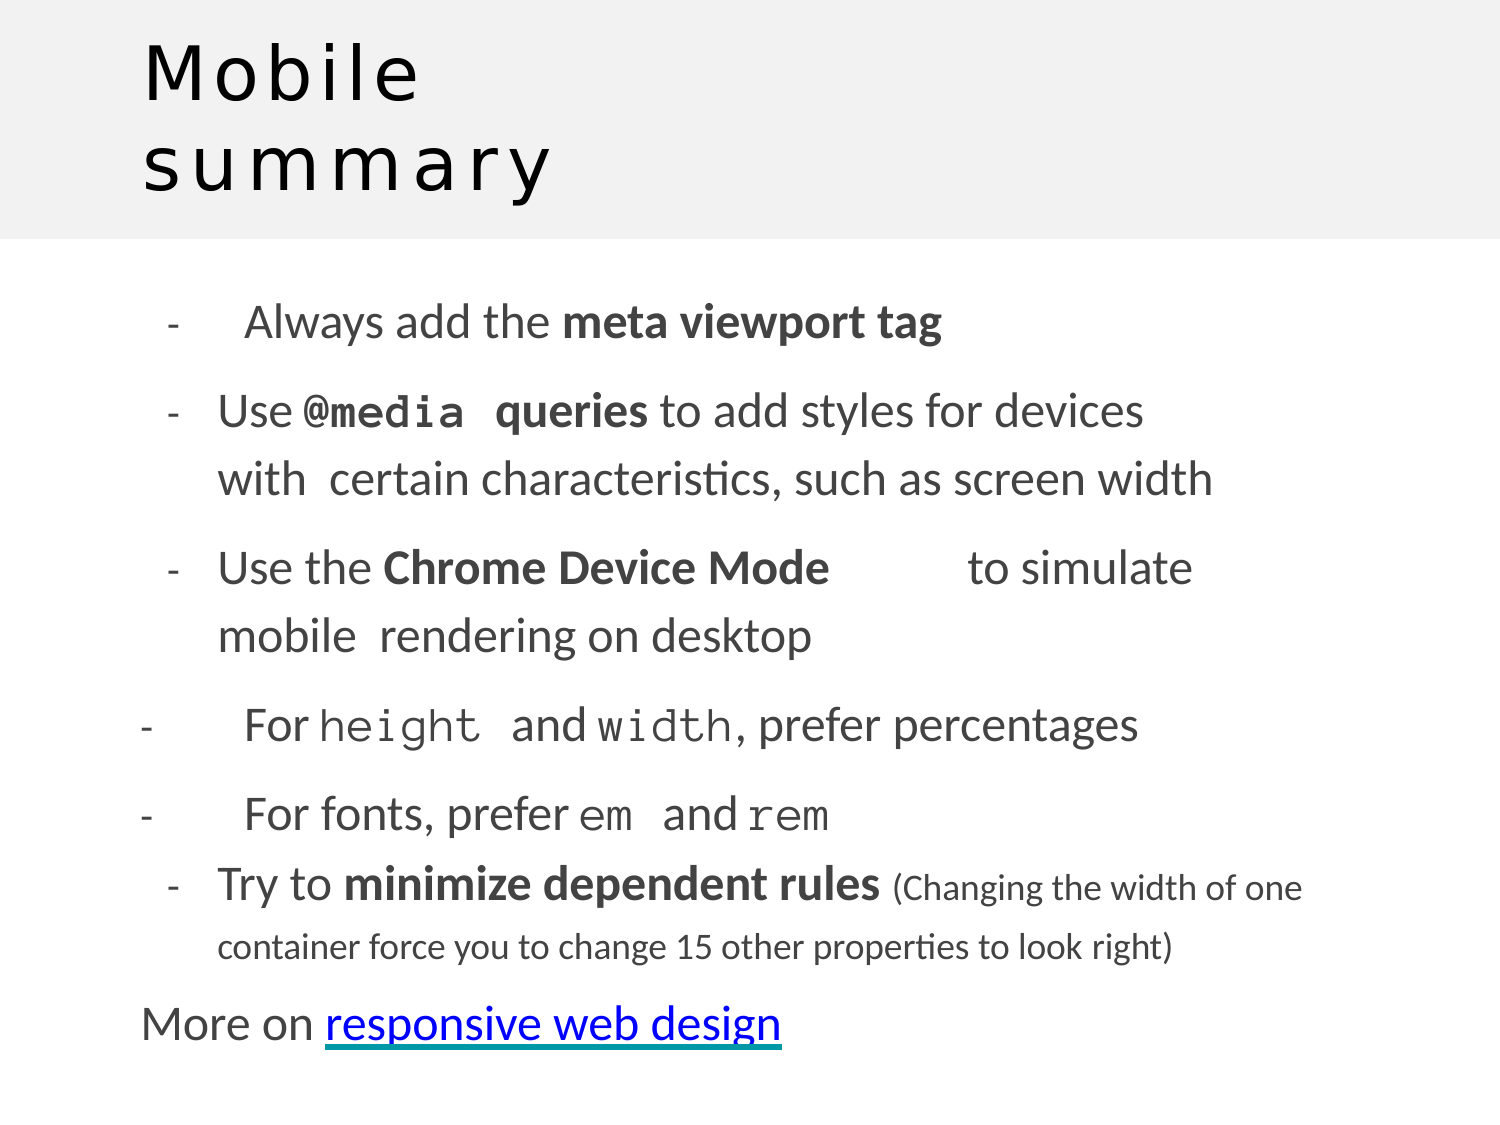

# Mobile summary
-	Always add the meta viewport tag
-	Use @media queries to add styles for devices with  certain characteristics, such as screen width
-	Use the Chrome Device Mode	to simulate mobile  rendering on desktop
-	For height and width, prefer percentages
-	For fonts, prefer em and rem
-	Try to minimize dependent rules (Changing the width of one  container force you to change 15 other properties to look right)
More on responsive web design